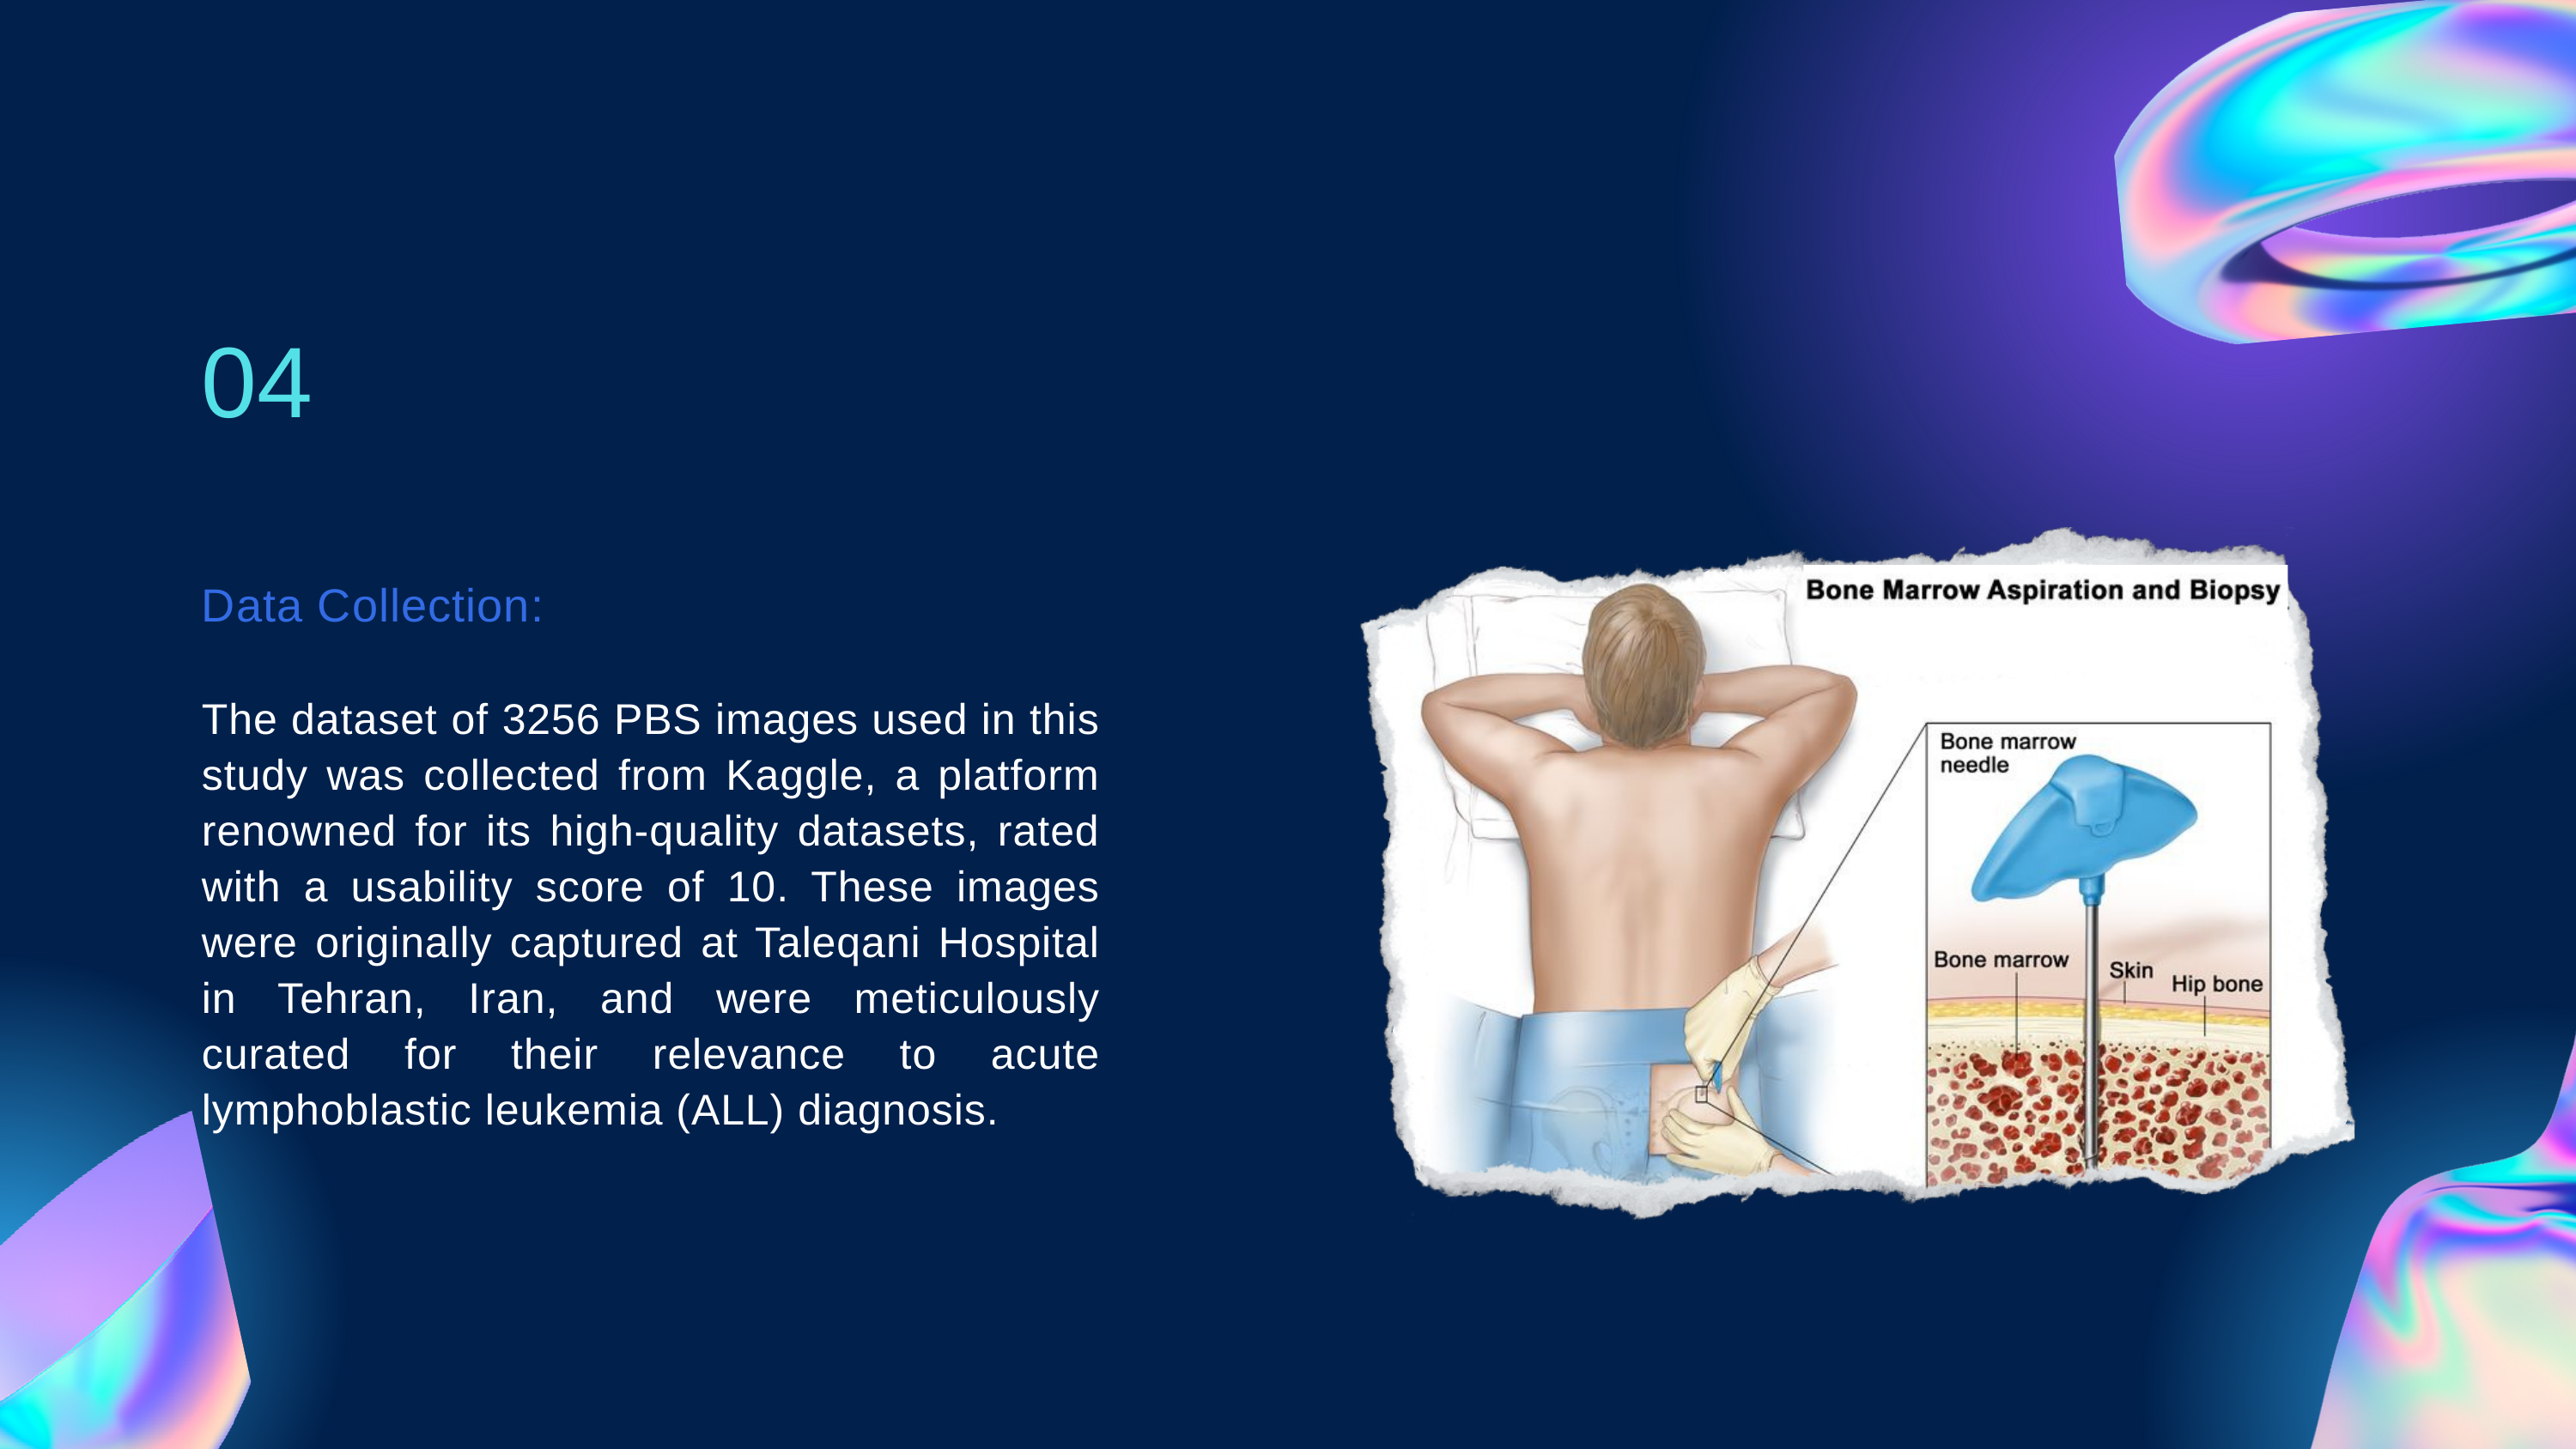

04
Data Collection:

The dataset of 3256 PBS images used in this study was collected from Kaggle, a platform renowned for its high-quality datasets, rated with a usability score of 10. These images were originally captured at Taleqani Hospital in Tehran, Iran, and were meticulously curated for their relevance to acute lymphoblastic leukemia (ALL) diagnosis.